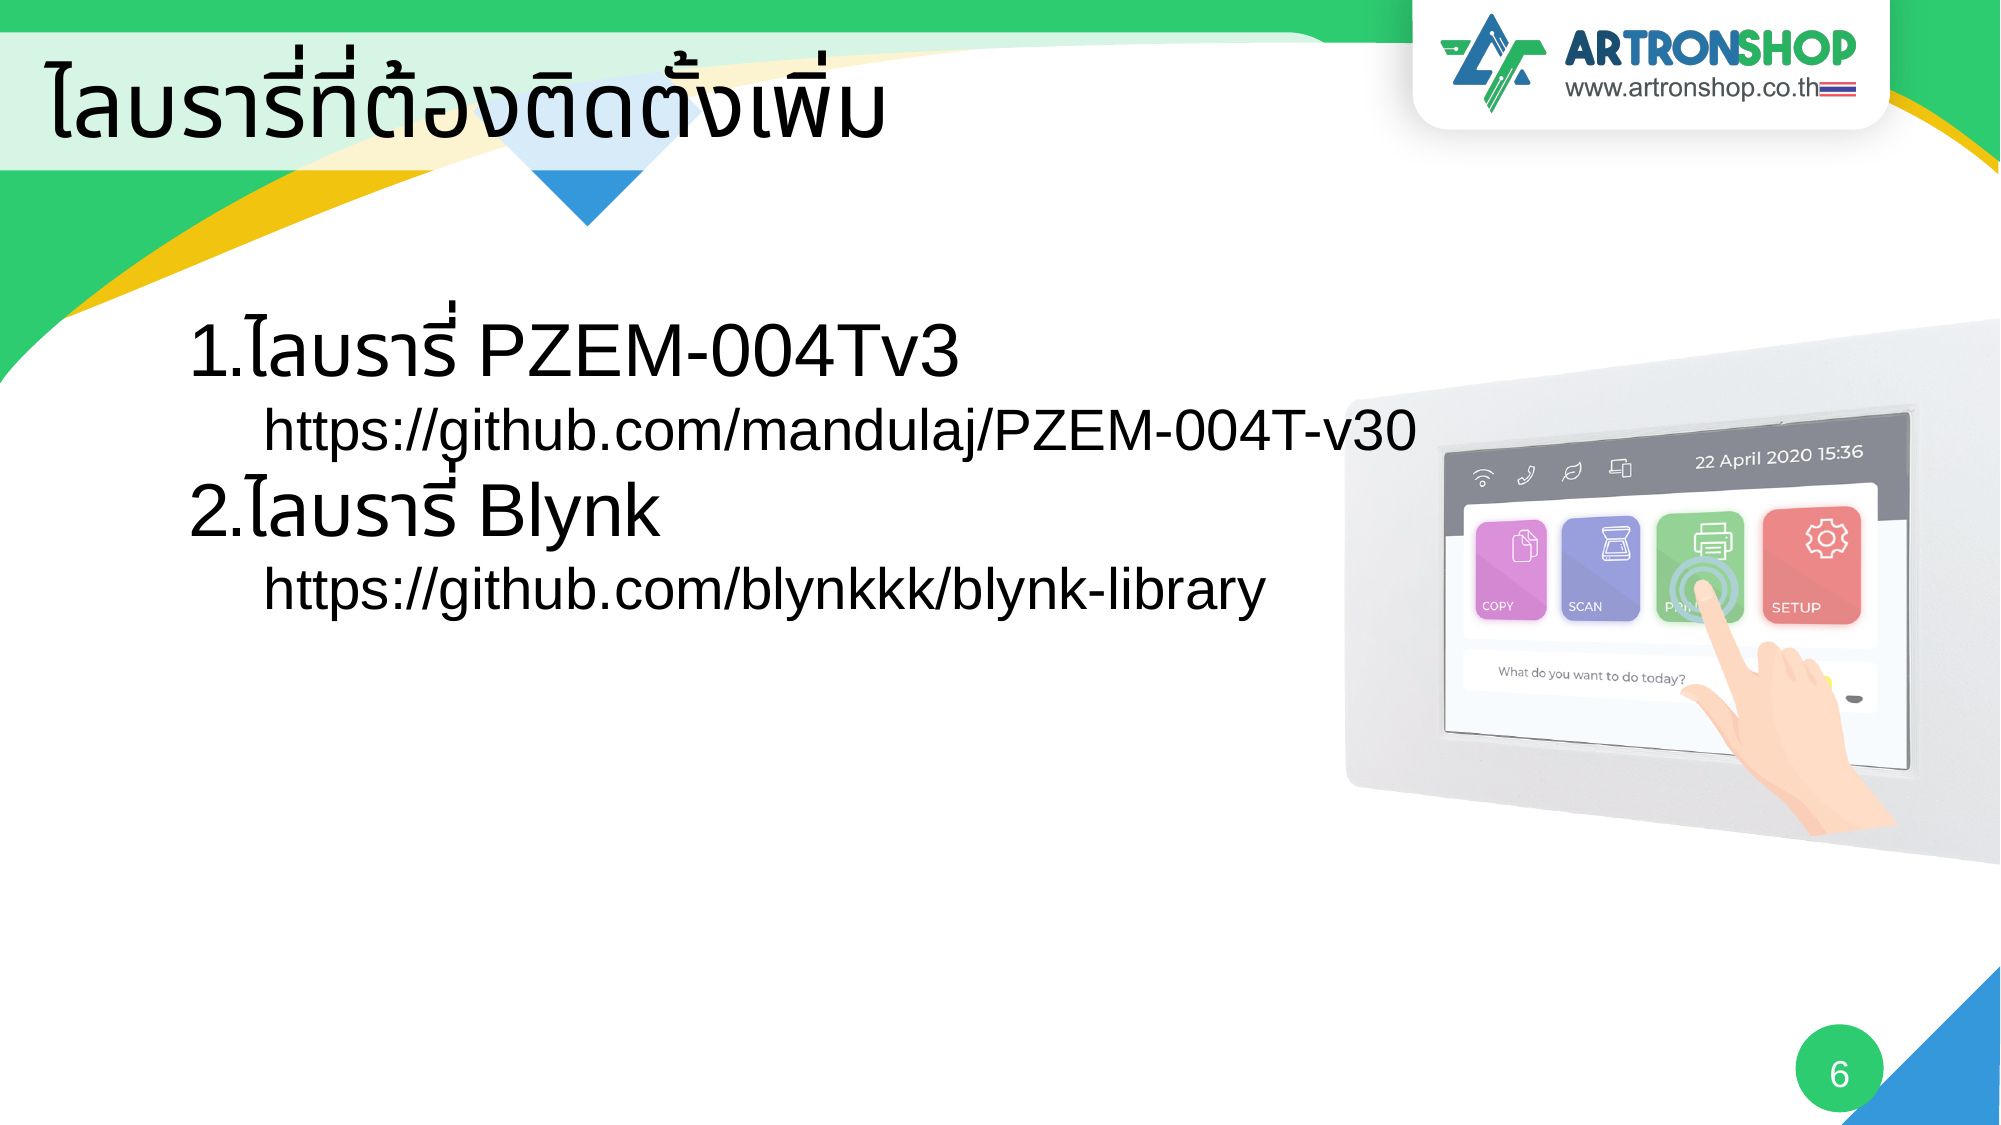

# ไลบรารี่ที่ต้องติดตั้งเพิ่ม
ไลบรารี่ PZEM-004Tv3
https://github.com/mandulaj/PZEM-004T-v30
ไลบรารี่ Blynk
https://github.com/blynkkk/blynk-library
6